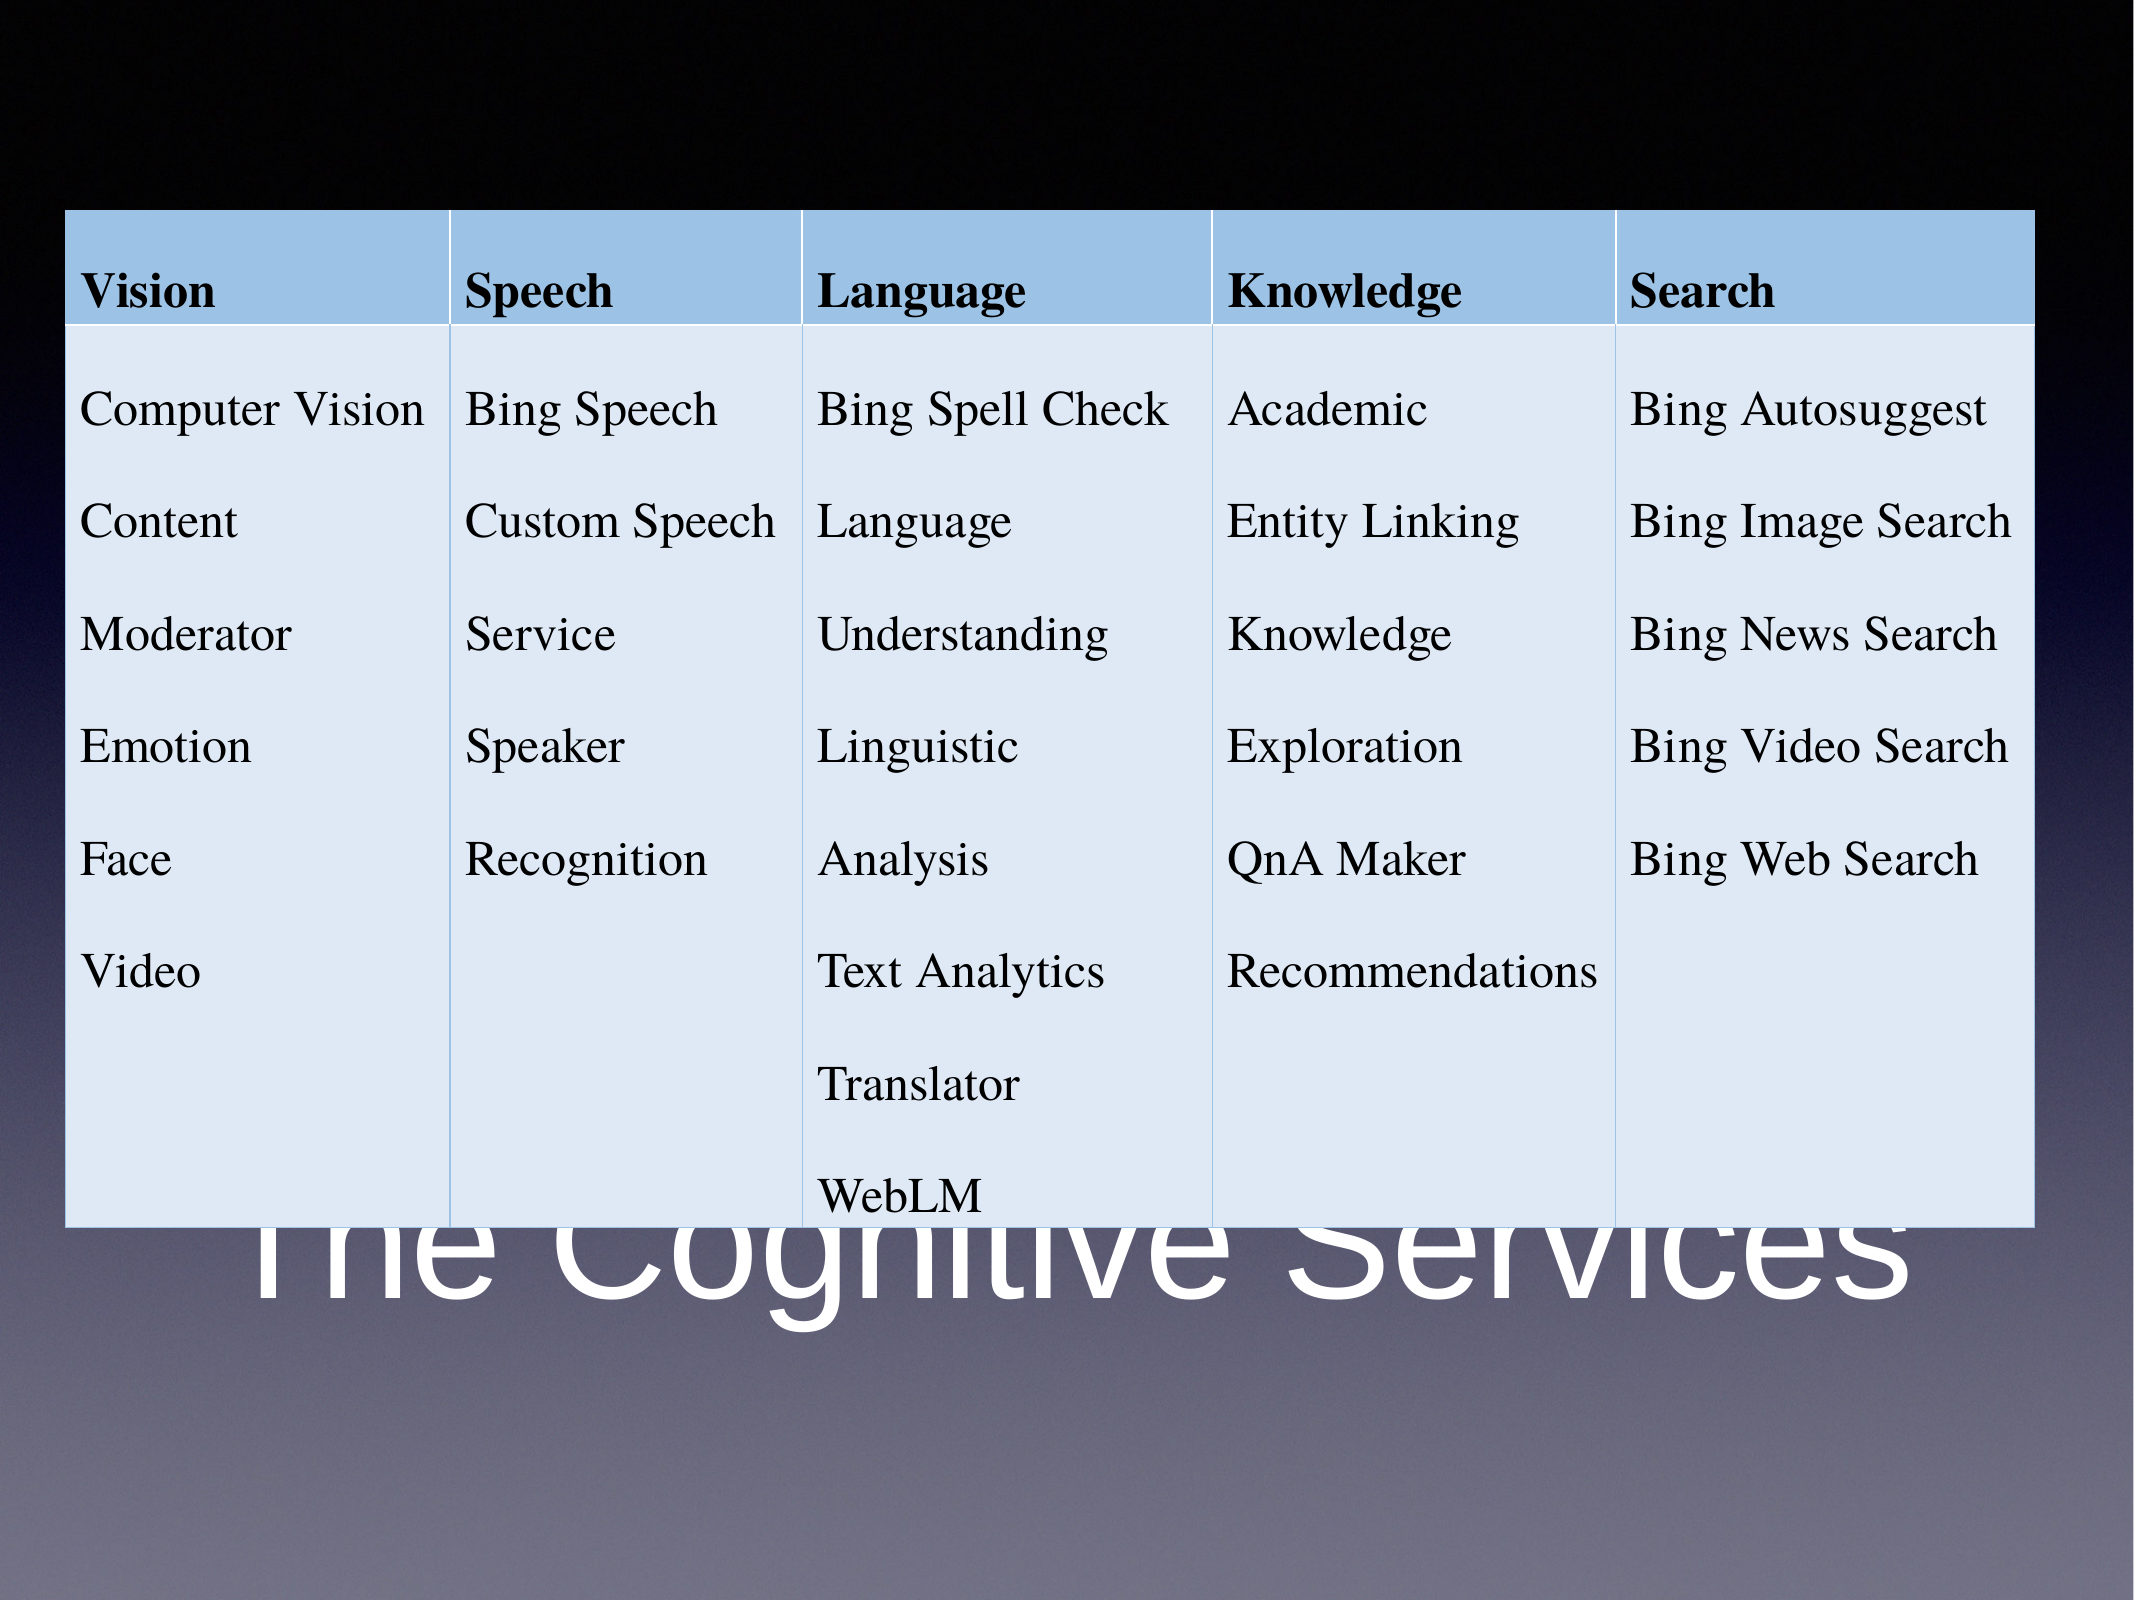

| Vision | Speech | Language | Knowledge | Search |
| --- | --- | --- | --- | --- |
| Computer Vision Content Moderator Emotion Face Video | Bing Speech Custom Speech Service Speaker Recognition | Bing Spell Check Language Understanding Linguistic Analysis Text Analytics Translator WebLM | Academic Entity Linking Knowledge Exploration QnA Maker Recommendations | Bing Autosuggest Bing Image Search Bing News Search Bing Video Search Bing Web Search |
# The Cognitive Services